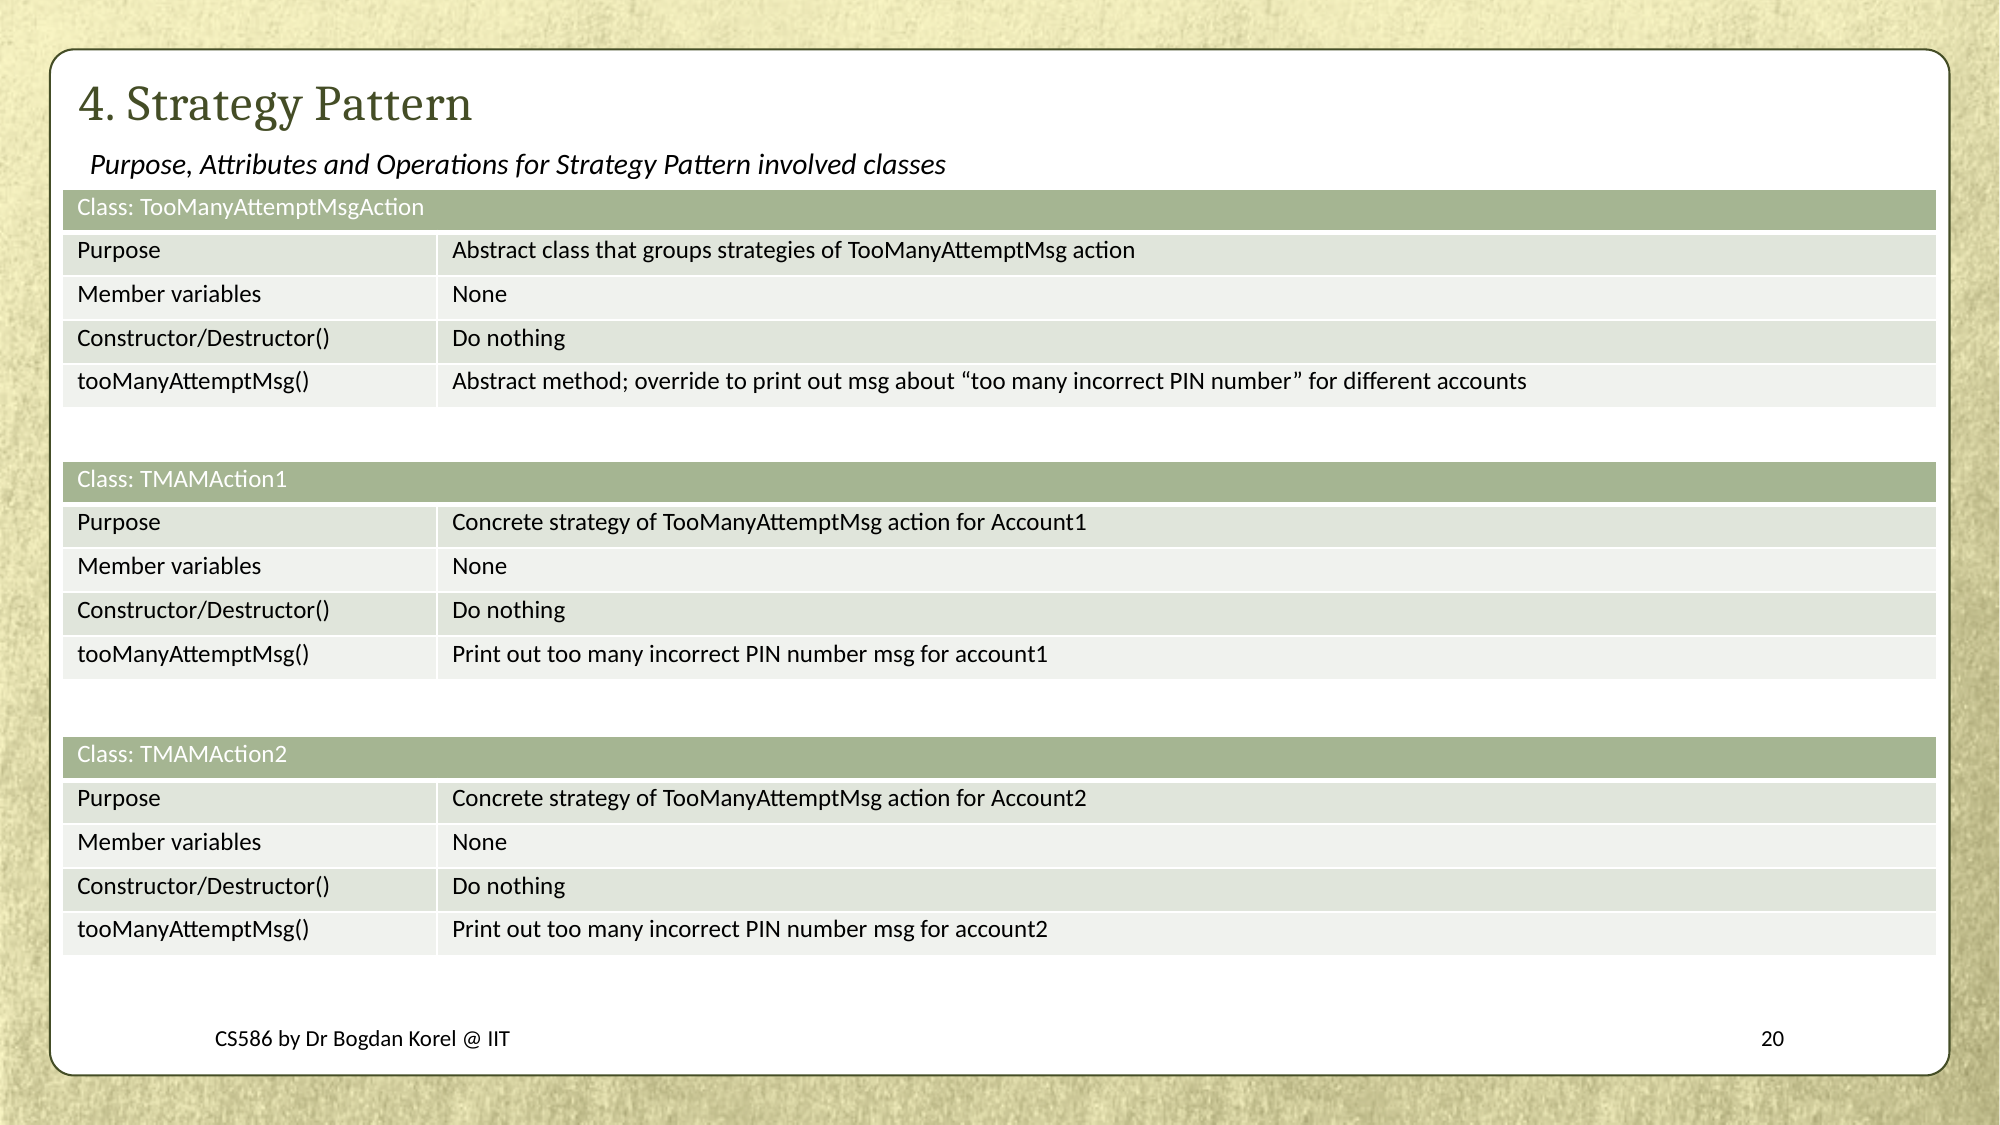

# 4. Strategy Pattern
Purpose, Attributes and Operations for Strategy Pattern involved classes

| Class: TooManyAttemptMsgAction |  |
| --- | --- |
| Purpose | Abstract class that groups strategies of TooManyAttemptMsg action |
| Member variables | None |
| Constructor/Destructor() | Do nothing |
| tooManyAttemptMsg() | Abstract method; override to print out msg about “too many incorrect PIN number” for different accounts |
| Class: TMAMAction1 |  |
| --- | --- |
| Purpose | Concrete strategy of TooManyAttemptMsg action for Account1 |
| Member variables | None |
| Constructor/Destructor() | Do nothing |
| tooManyAttemptMsg() | Print out too many incorrect PIN number msg for account1 |
| Class: TMAMAction2 |  |
| --- | --- |
| Purpose | Concrete strategy of TooManyAttemptMsg action for Account2 |
| Member variables | None |
| Constructor/Destructor() | Do nothing |
| tooManyAttemptMsg() | Print out too many incorrect PIN number msg for account2 |
CS586 by Dr Bogdan Korel @ IIT
20